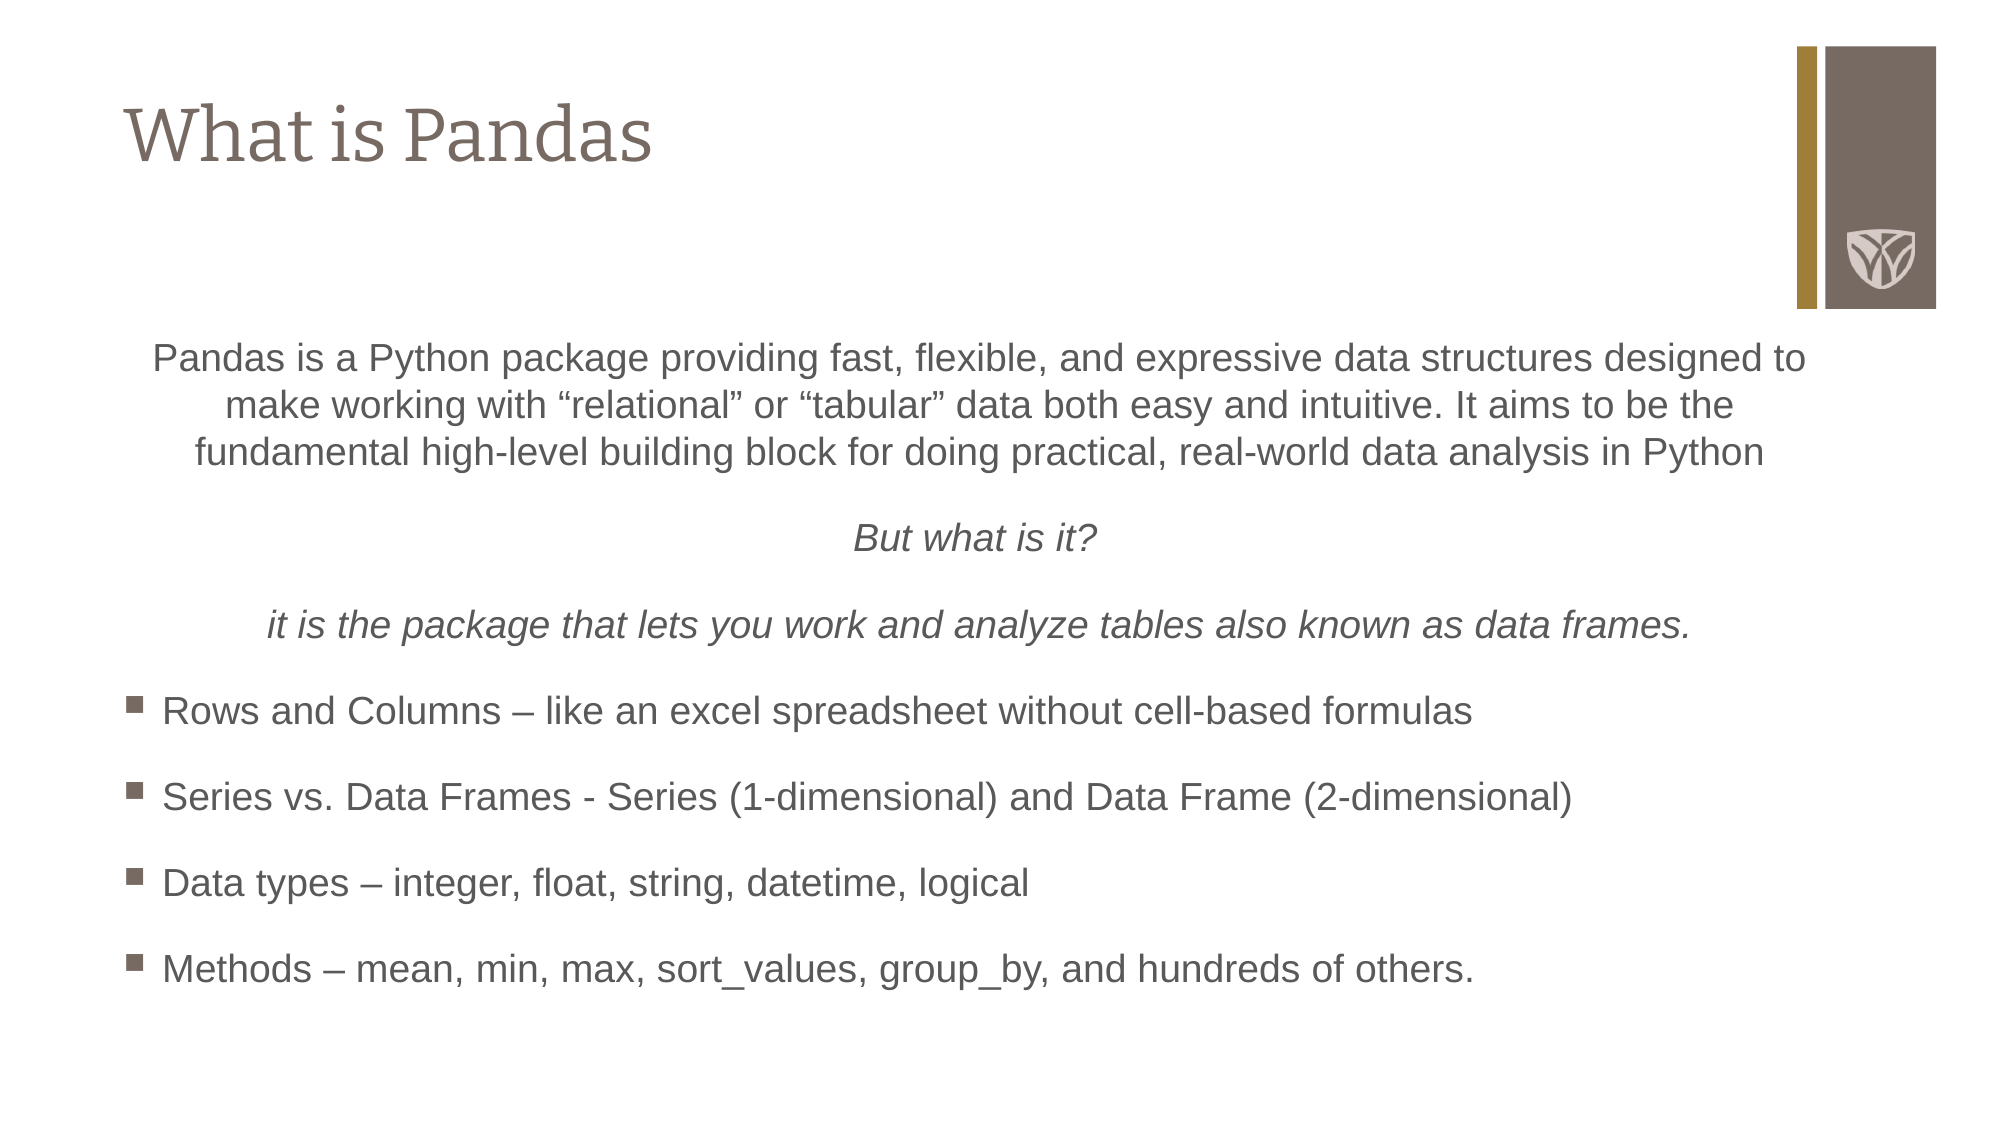

# What is Pandas
Pandas is a Python package providing fast, flexible, and expressive data structures designed to make working with “relational” or “tabular” data both easy and intuitive. It aims to be the fundamental high-level building block for doing practical, real-world data analysis in Python
But what is it?
it is the package that lets you work and analyze tables also known as data frames.
Rows and Columns – like an excel spreadsheet without cell-based formulas
Series vs. Data Frames - Series (1-dimensional) and Data Frame (2-dimensional)
Data types – integer, float, string, datetime, logical
Methods – mean, min, max, sort_values, group_by, and hundreds of others.